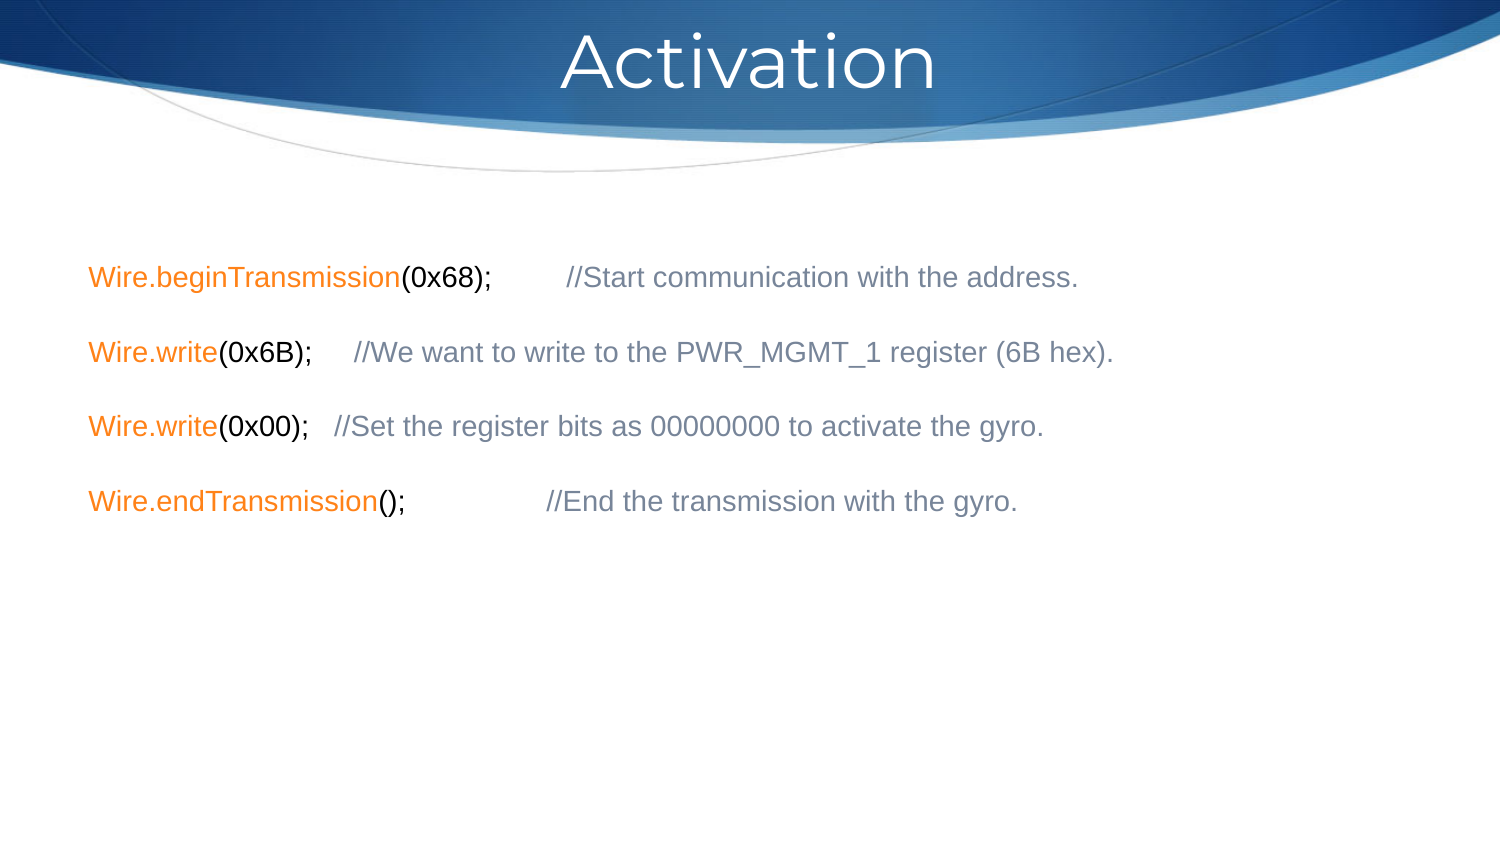

Activation
Wire.beginTransmission(0x68);         //Start communication with the address.
Wire.write(0x6B);     //We want to write to the PWR_MGMT_1 register (6B hex).
Wire.write(0x00);   //Set the register bits as 00000000 to activate the gyro.
Wire.endTransmission();                 //End the transmission with the gyro.